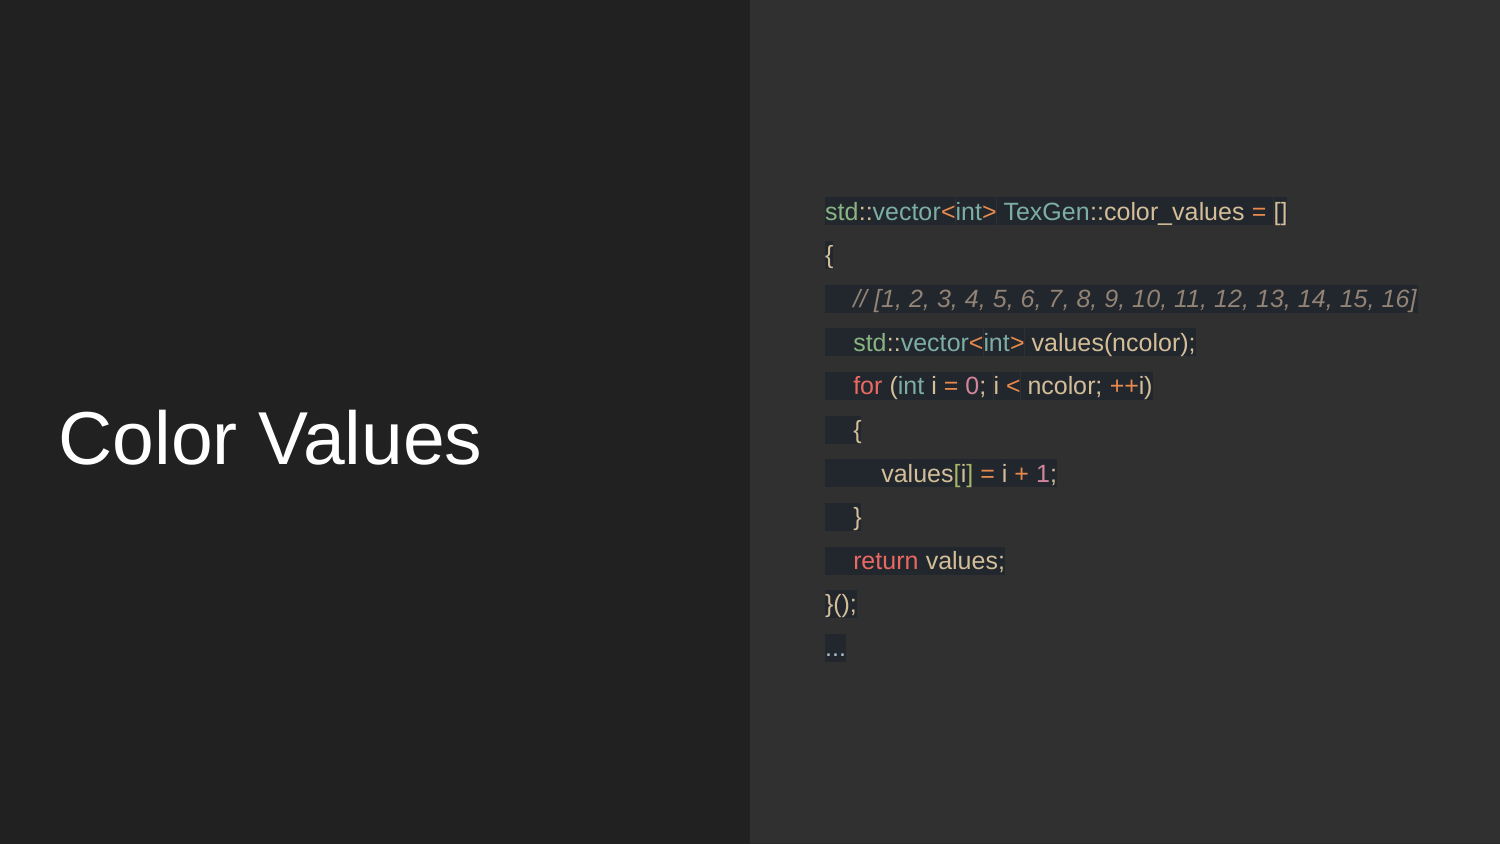

std::vector<int> TexGen::color_values = []
{
    // [1, 2, 3, 4, 5, 6, 7, 8, 9, 10, 11, 12, 13, 14, 15, 16]
    std::vector<int> values(ncolor);
    for (int i = 0; i < ncolor; ++i)
    {
        values[i] = i + 1;
    }
    return values;
}();
...
Color Values